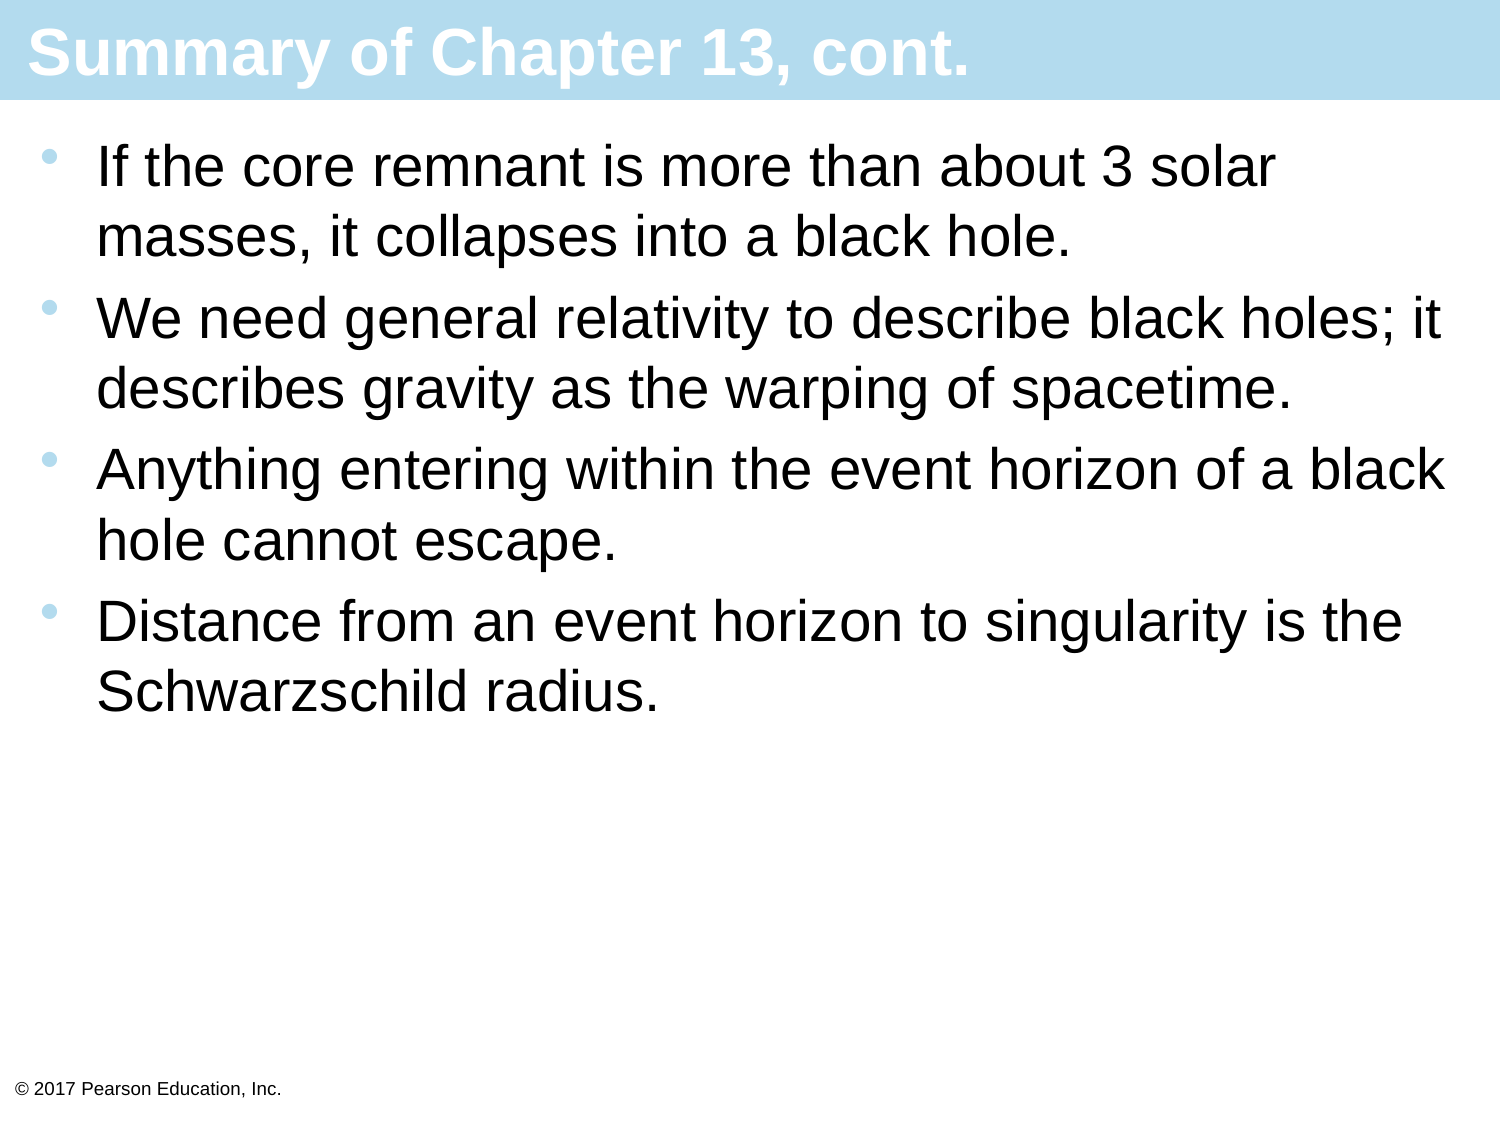

# Summary of Chapter 13, cont.
If the core remnant is more than about 3 solar masses, it collapses into a black hole.
We need general relativity to describe black holes; it describes gravity as the warping of spacetime.
Anything entering within the event horizon of a black hole cannot escape.
Distance from an event horizon to singularity is the Schwarzschild radius.
© 2017 Pearson Education, Inc.